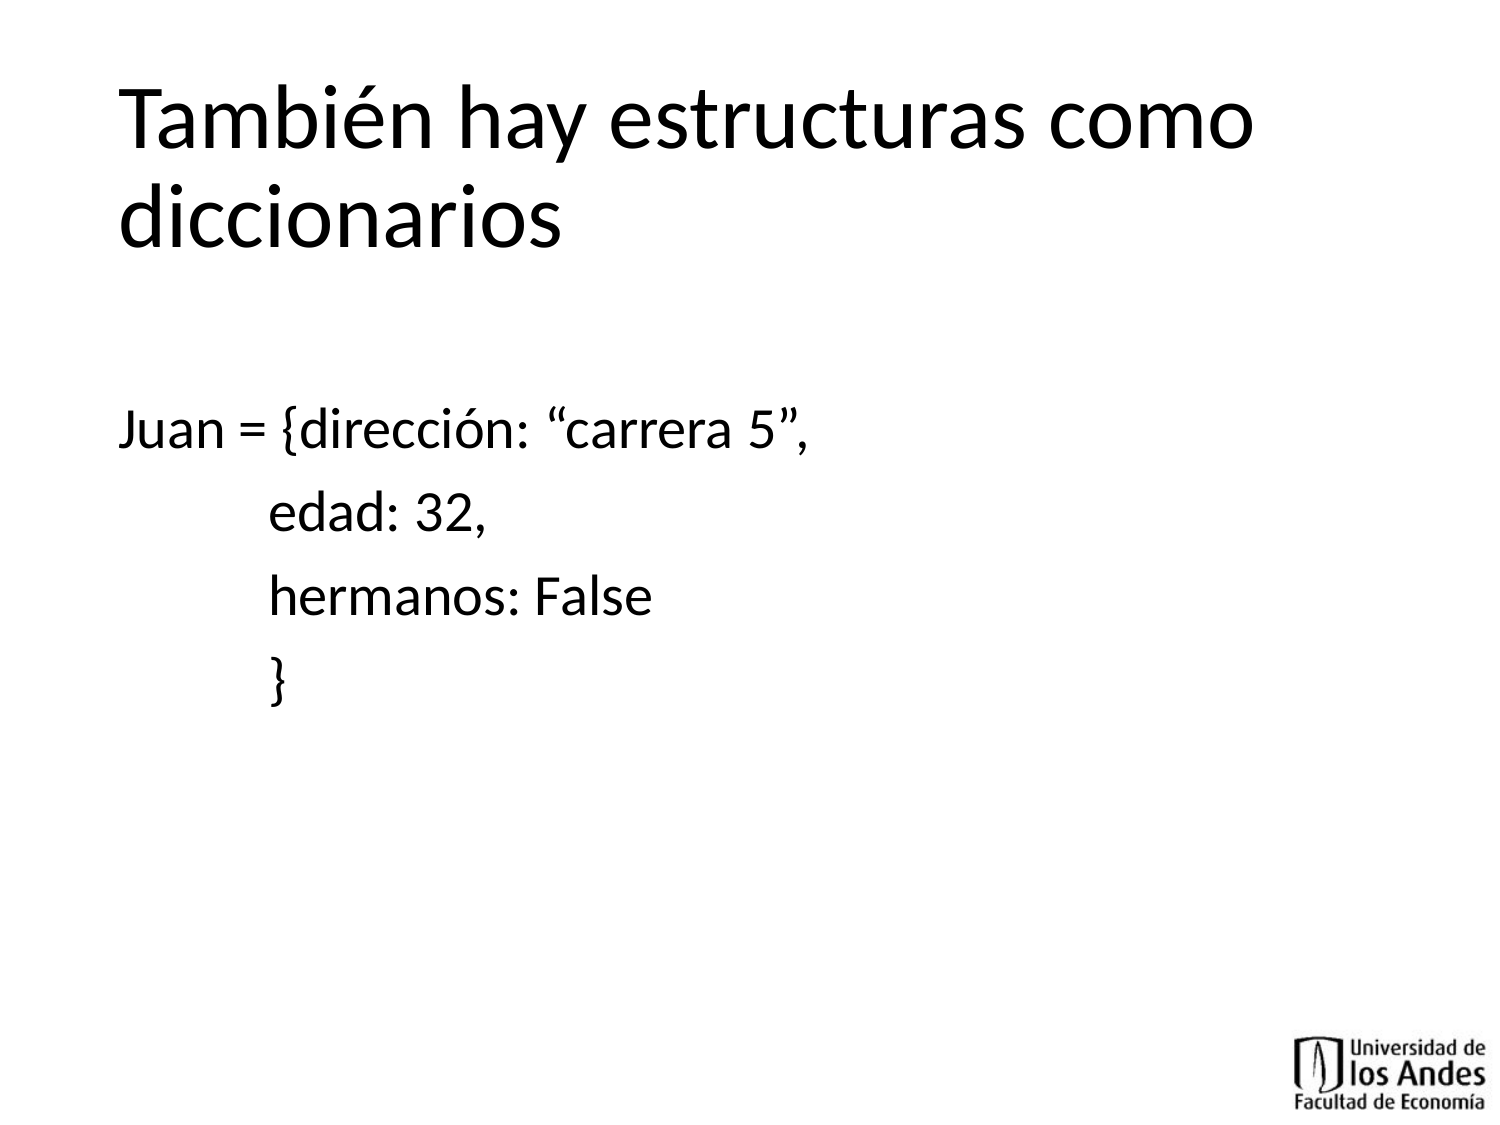

# También hay estructuras como diccionarios

Juan = {dirección: “carrera 5”,
	edad: 32,
	hermanos: False
	}